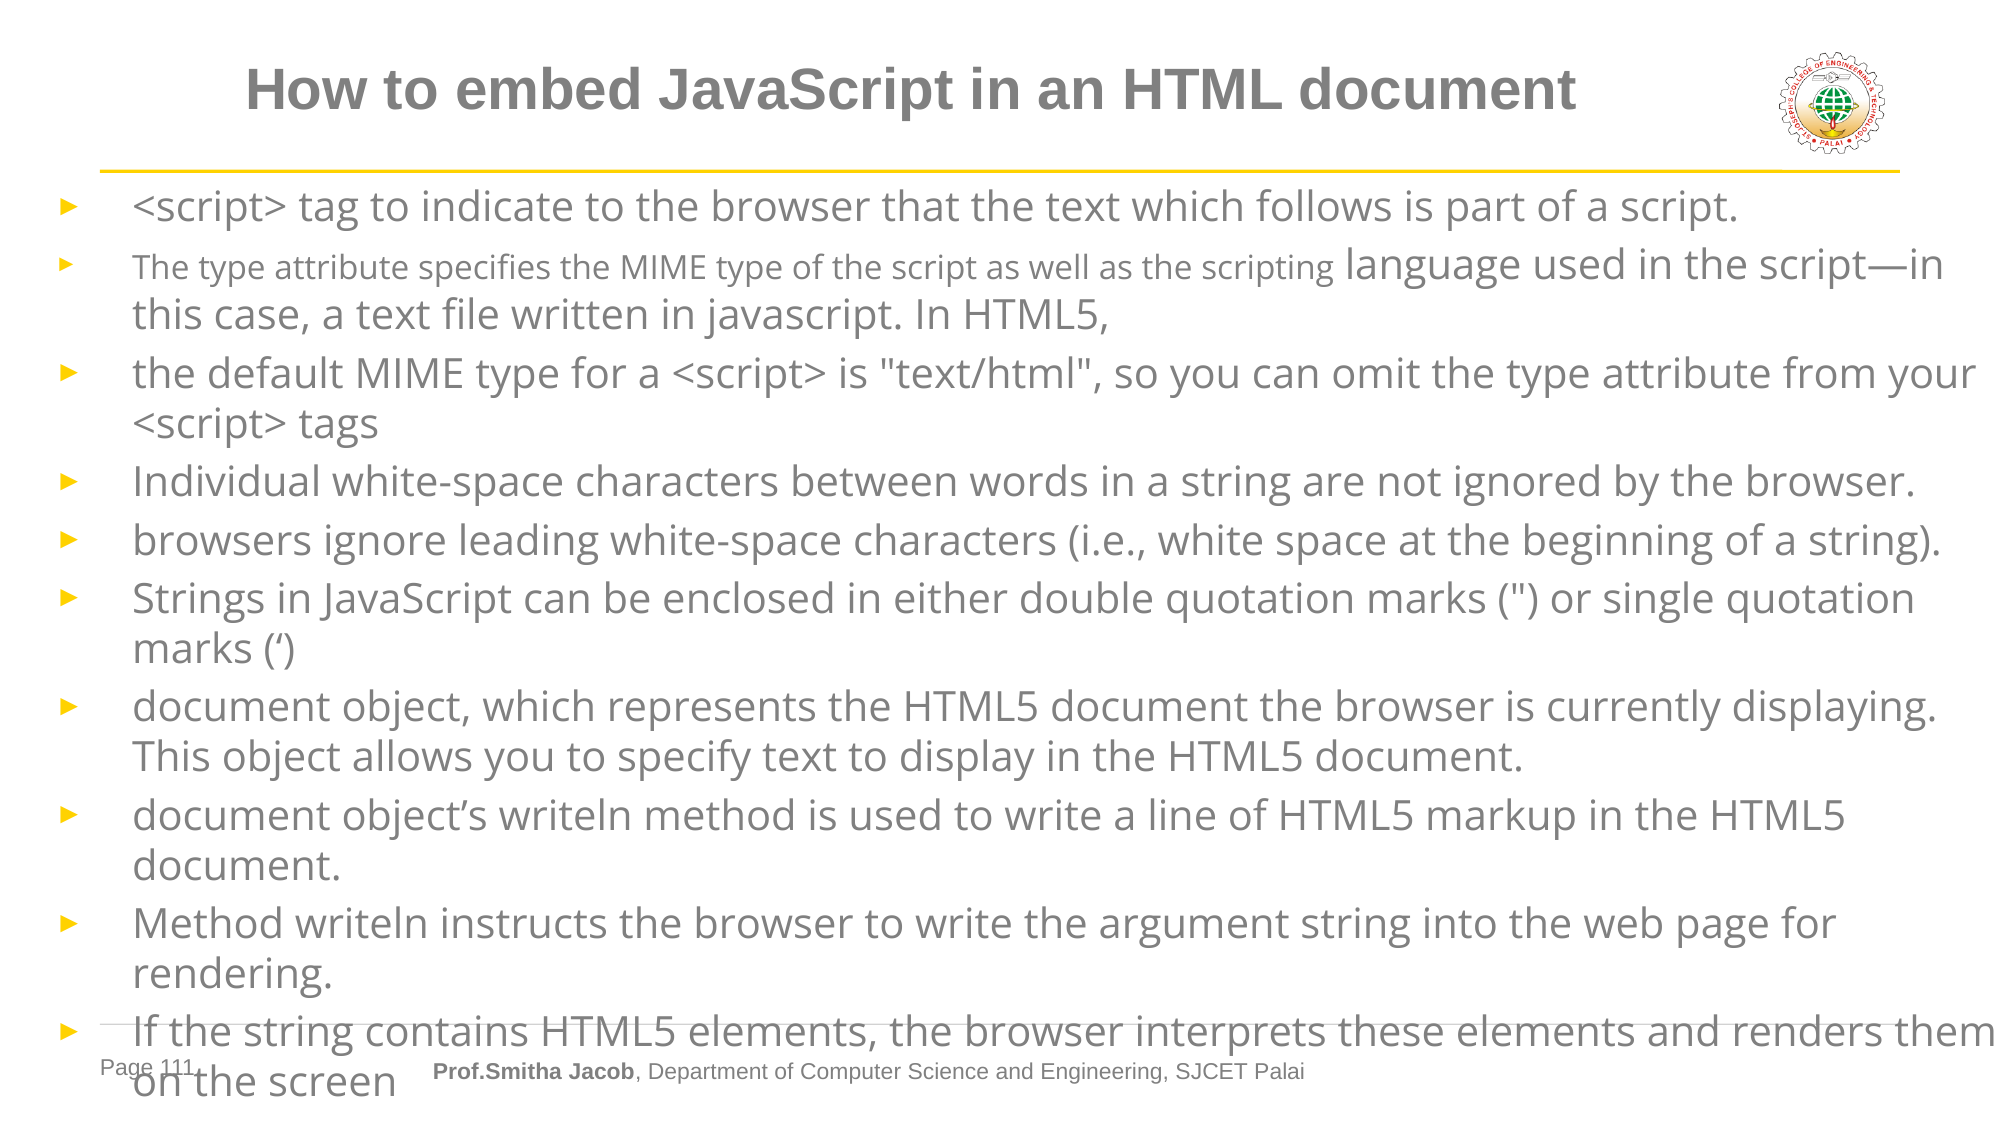

# How to embed JavaScript in an HTML document
<script> tag to indicate to the browser that the text which follows is part of a script.
The type attribute specifies the MIME type of the script as well as the scripting language used in the script—in this case, a text file written in javascript. In HTML5,
the default MIME type for a <script> is "text/html", so you can omit the type attribute from your <script> tags
Individual white-space characters between words in a string are not ignored by the browser.
browsers ignore leading white-space characters (i.e., white space at the beginning of a string).
Strings in JavaScript can be enclosed in either double quotation marks (") or single quotation marks (‘)
document object, which represents the HTML5 document the browser is currently displaying. This object allows you to specify text to display in the HTML5 document.
document object’s writeln method is used to write a line of HTML5 markup in the HTML5 document.
Method writeln instructs the browser to write the argument string into the web page for rendering.
If the string contains HTML5 elements, the browser interprets these elements and renders them on the screen